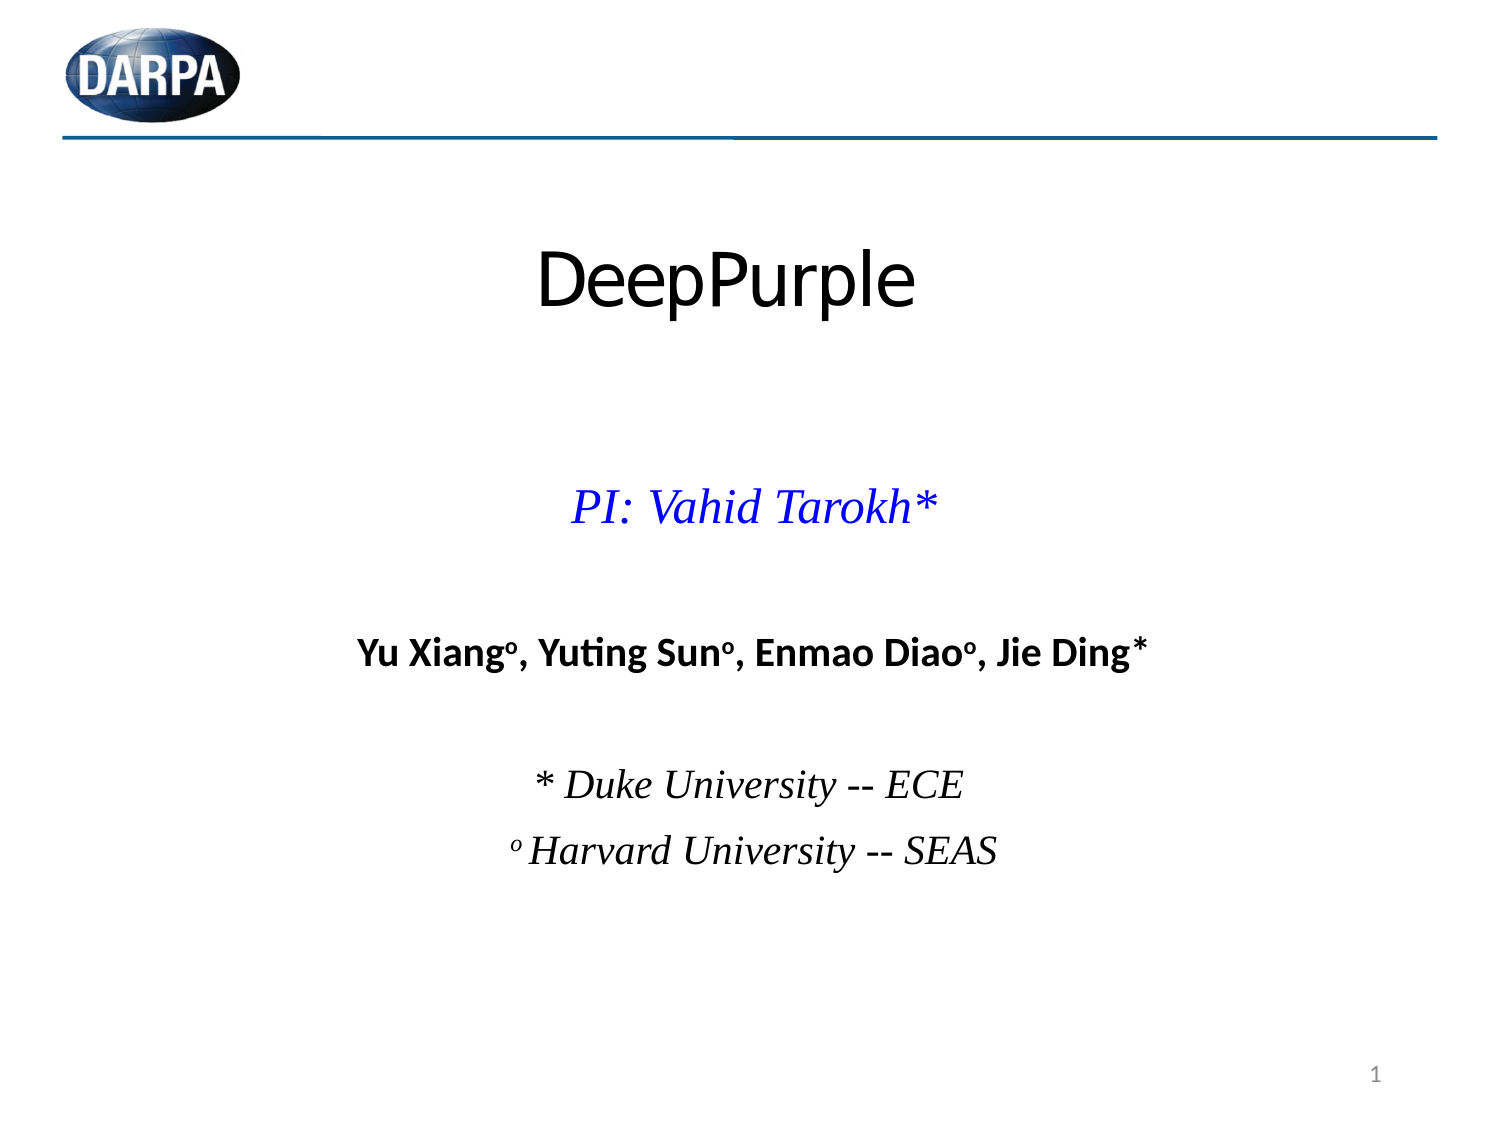

DeepPurple
PI: Vahid Tarokh*

Yu Xiango, Yuting Suno, Enmao Diaoo, Jie Ding*

* Duke University -- ECE
o Harvard University -- SEAS

1